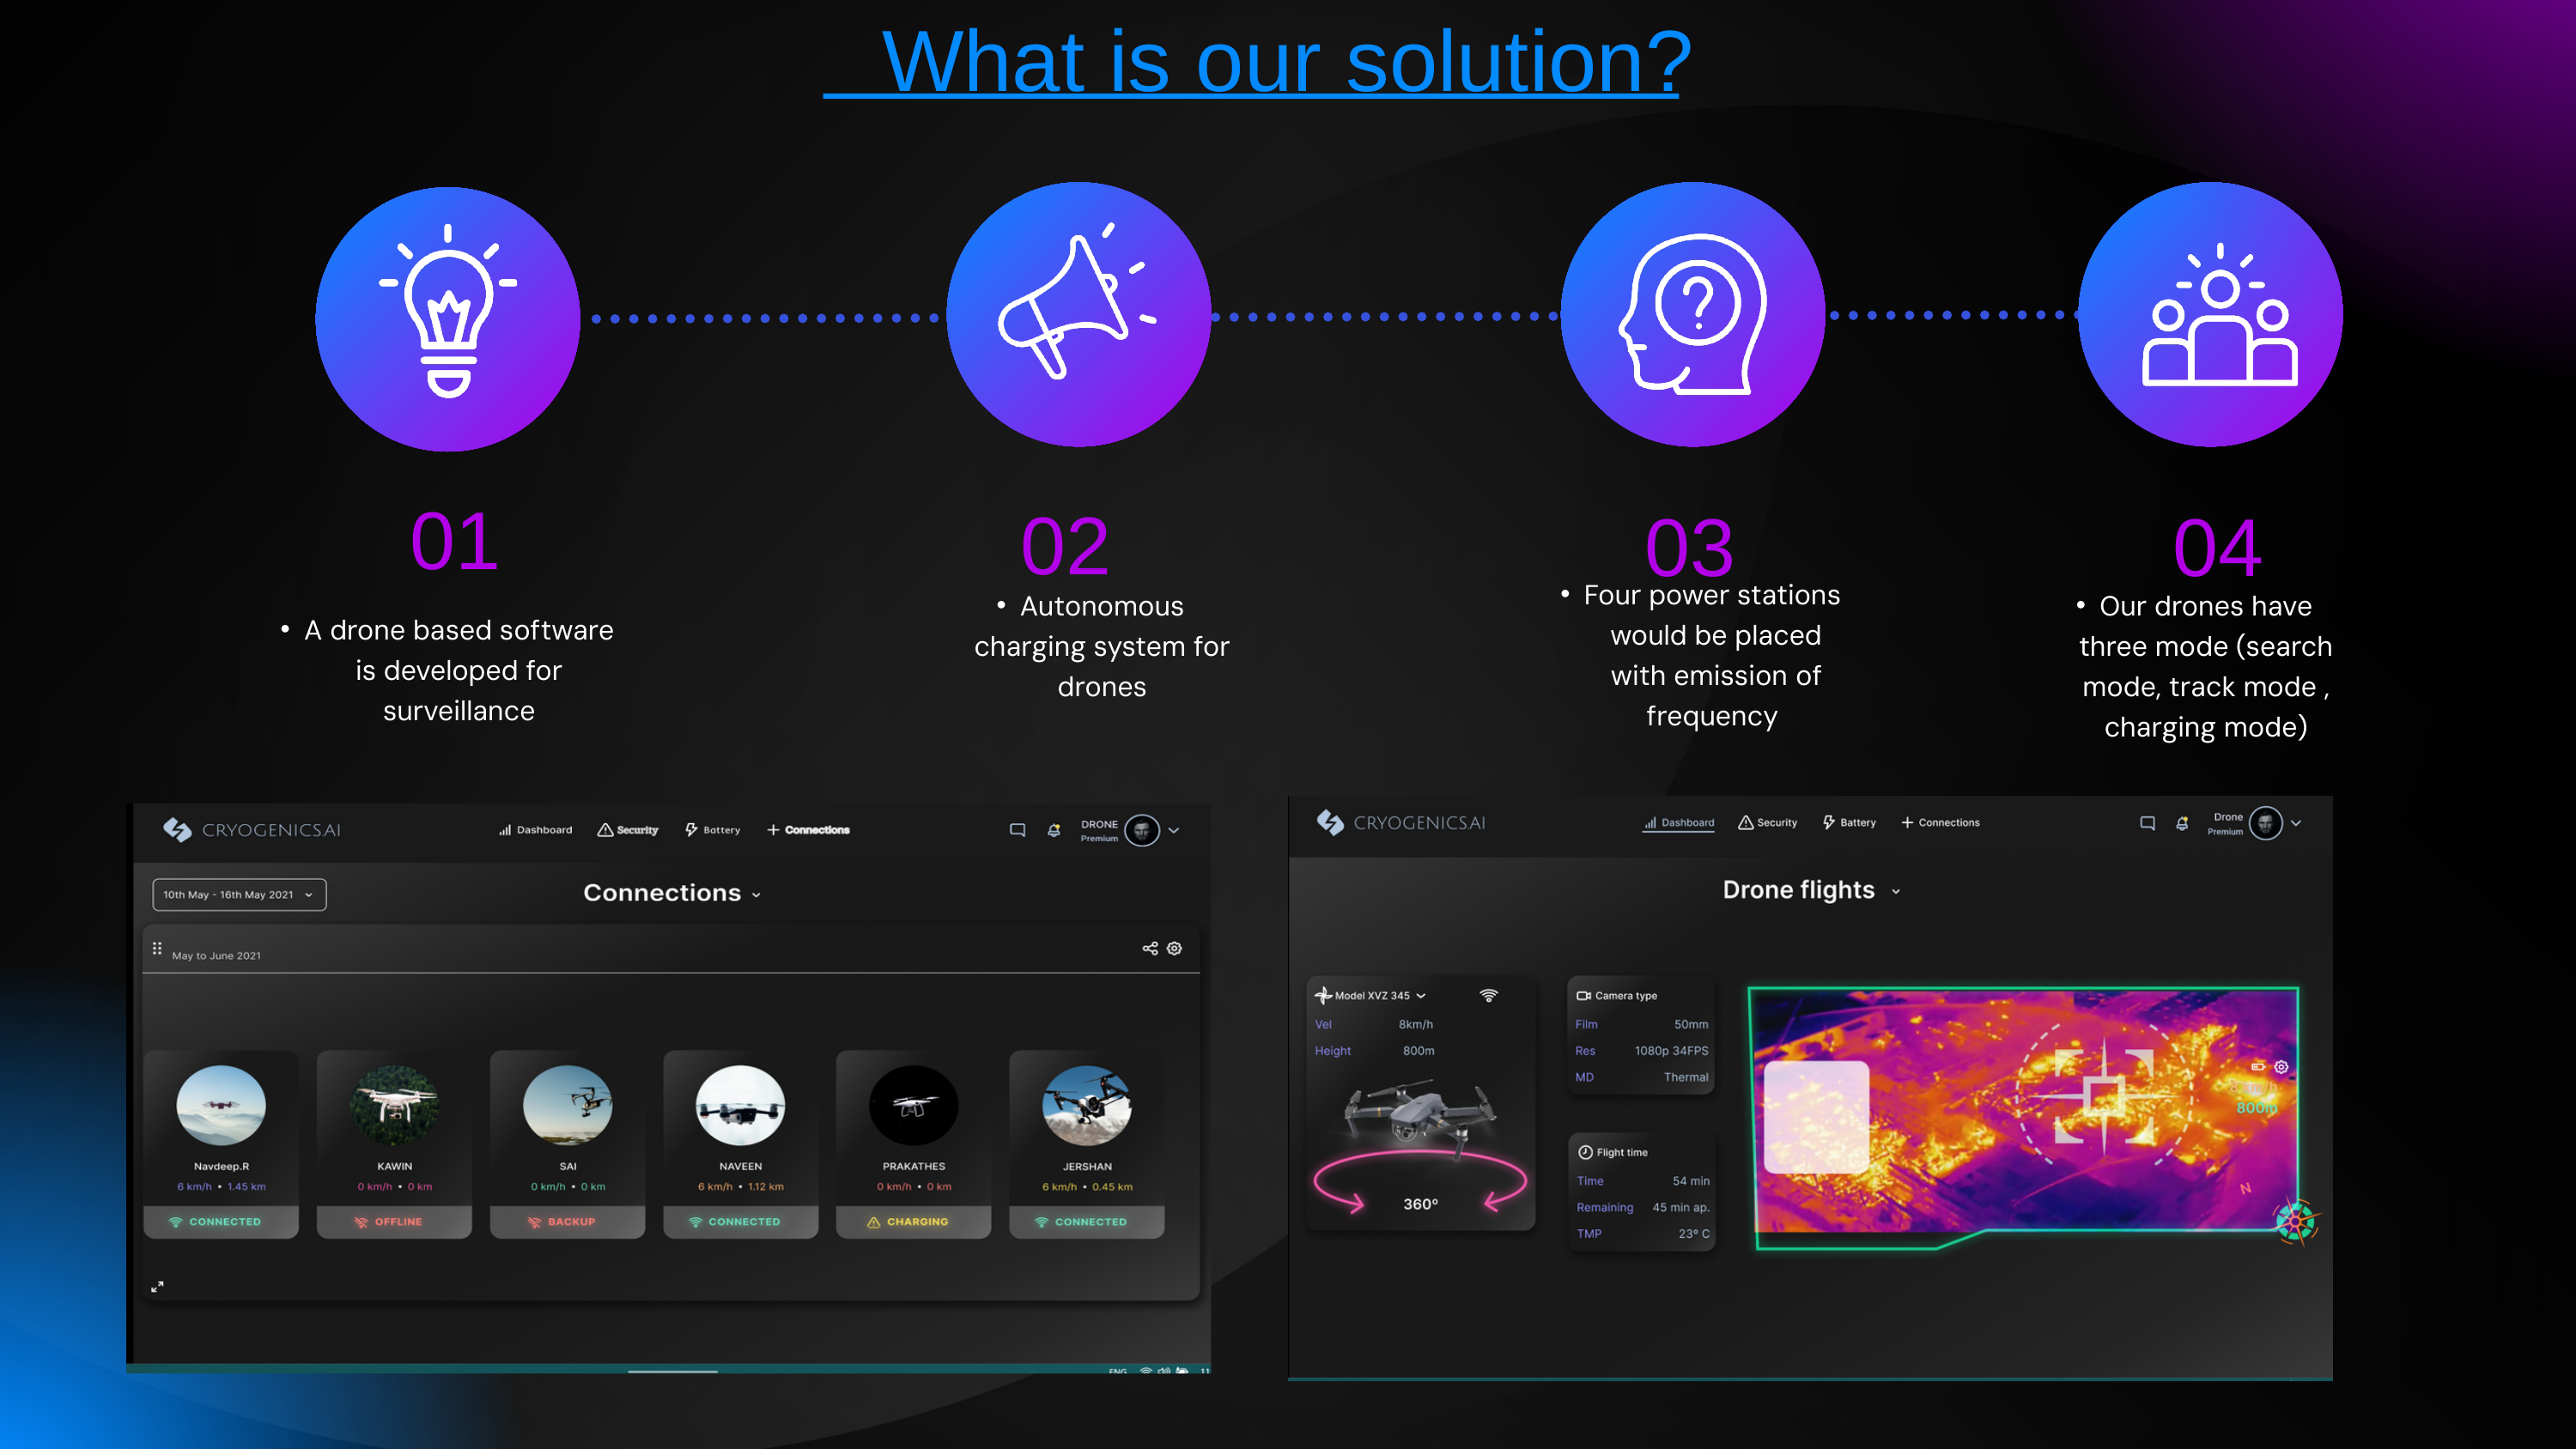

What is our solution?

01
02
03
04
Four power stations  would be placed with emission of frequency
Autonomous charging system for drones
Our drones have three mode (search mode, track mode , charging mode)
A drone based software is developed for surveillance